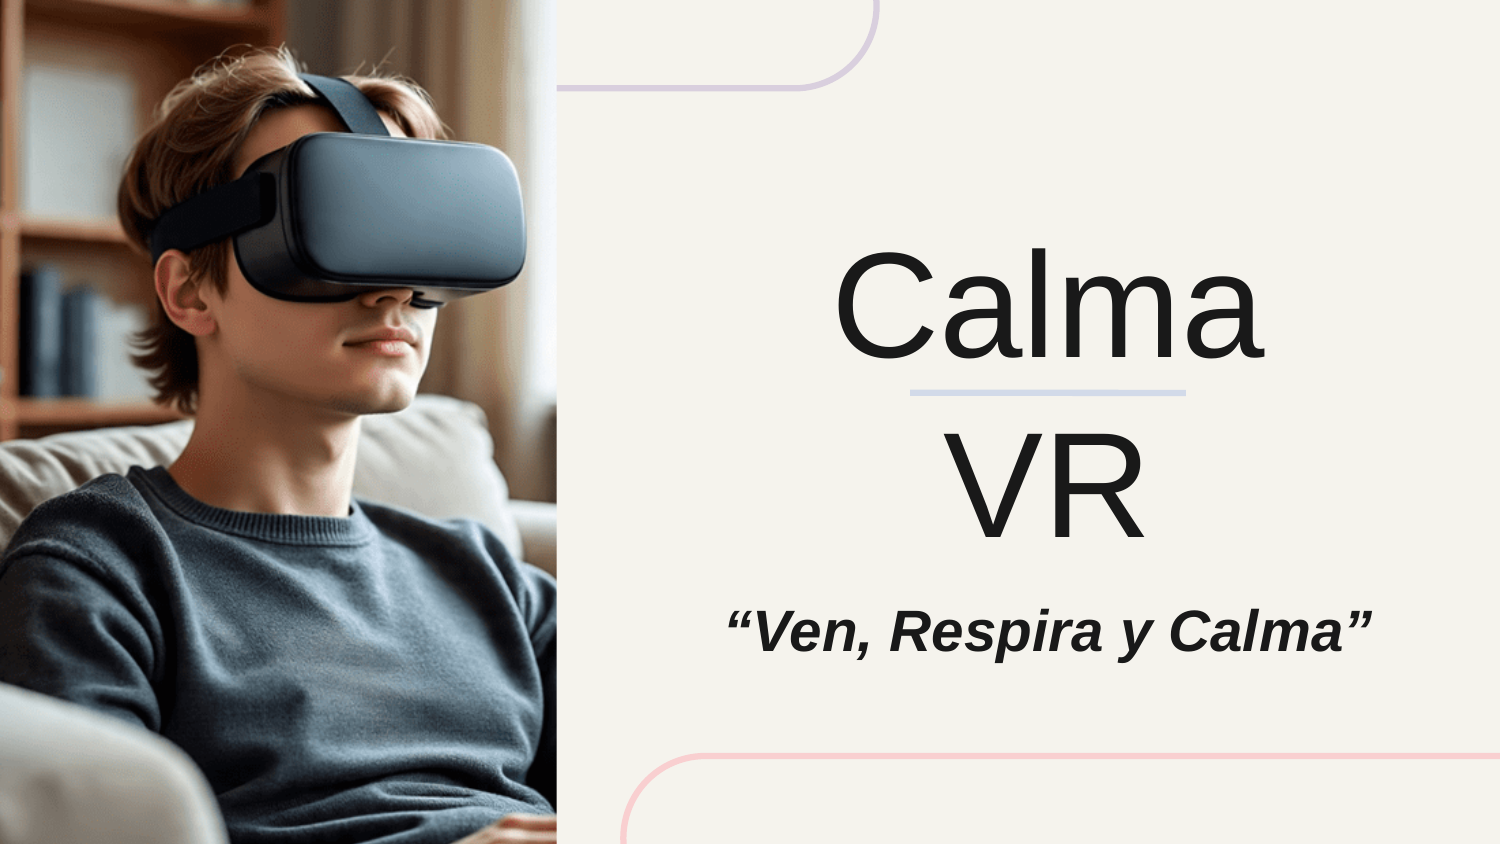

# Calma
VR
“Ven, Respira y Calma”